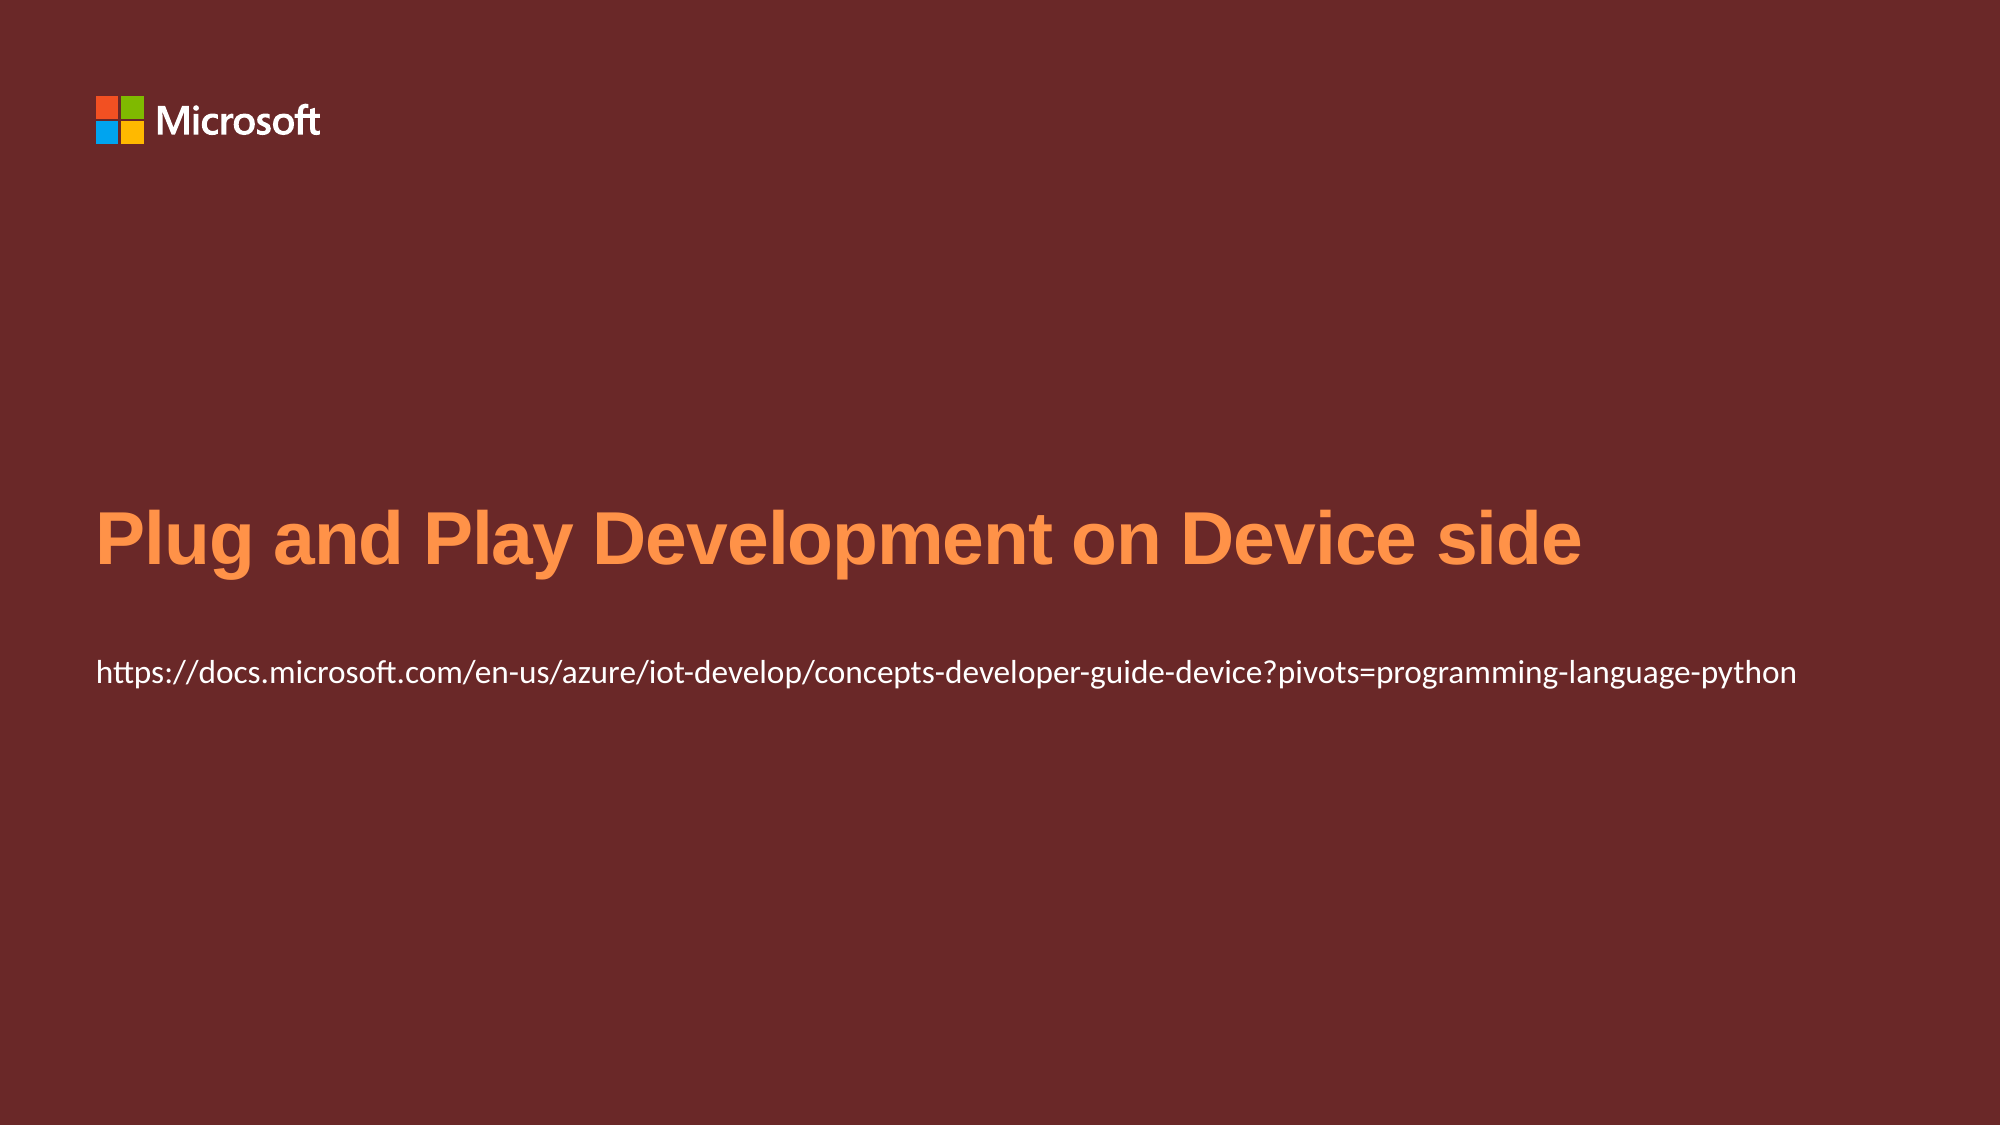

# Plug and Play Development on Device side
https://docs.microsoft.com/en-us/azure/iot-develop/concepts-developer-guide-device?pivots=programming-language-python